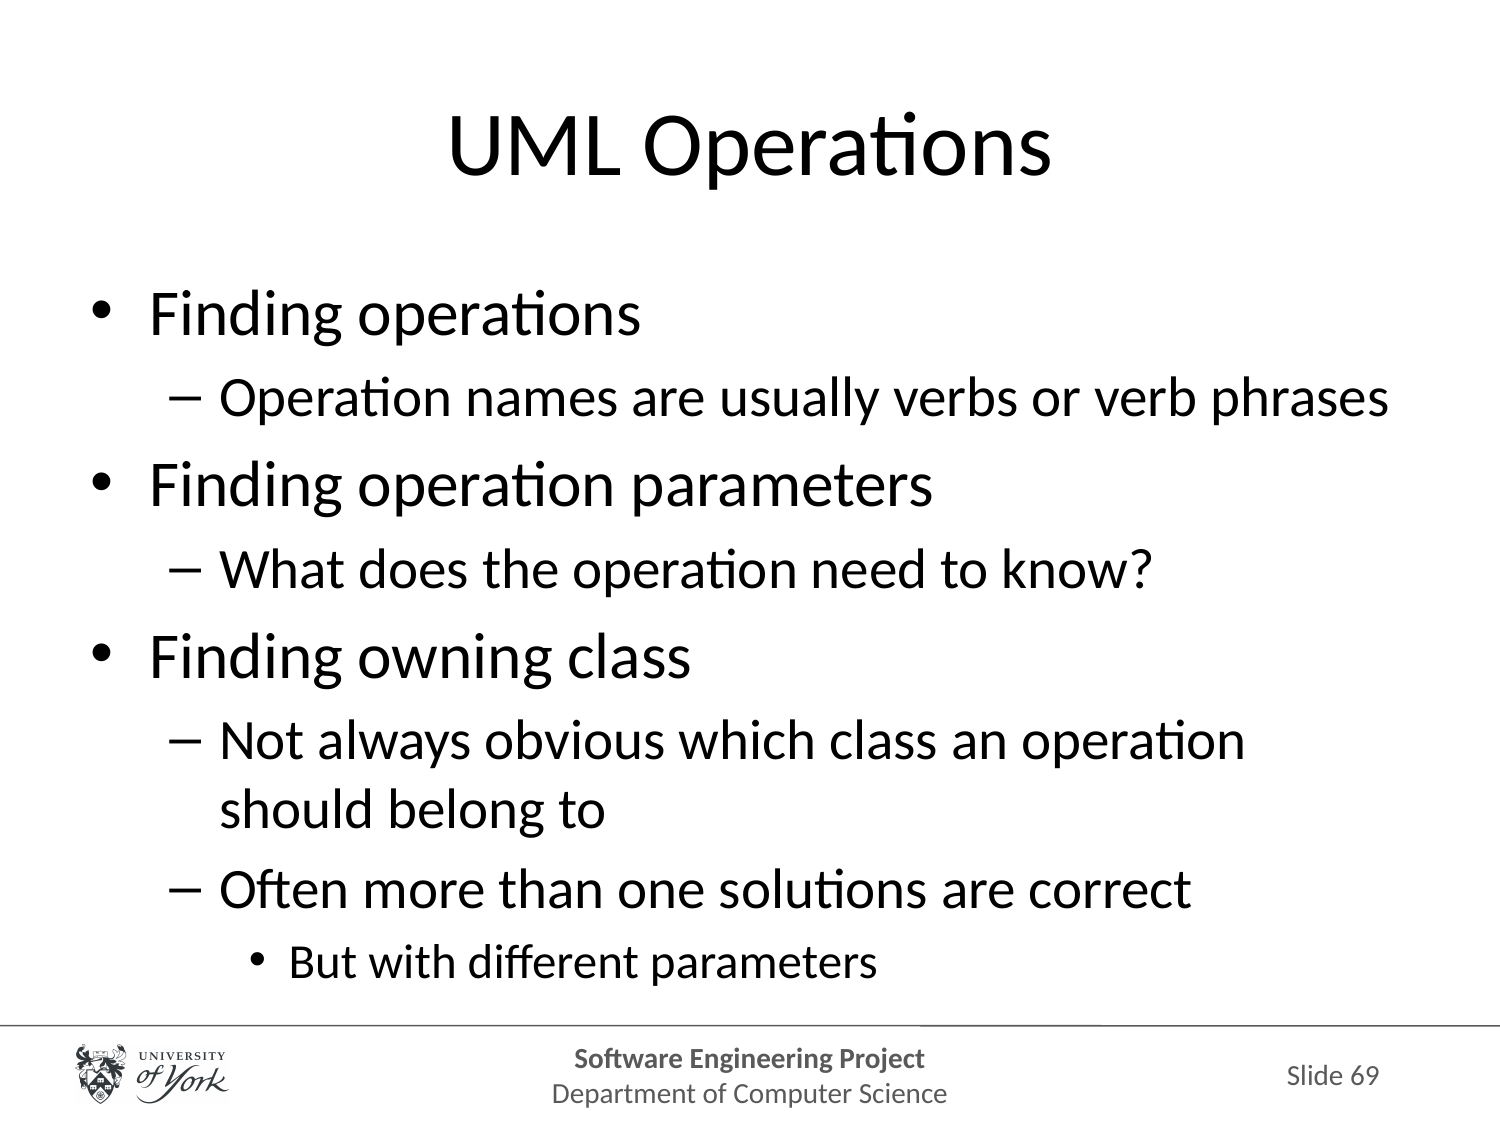

# UML Operations
Finding operations
Operation names are usually verbs or verb phrases
Finding operation parameters
What does the operation need to know?
Finding owning class
Not always obvious which class an operation should belong to
Often more than one solutions are correct
But with different parameters